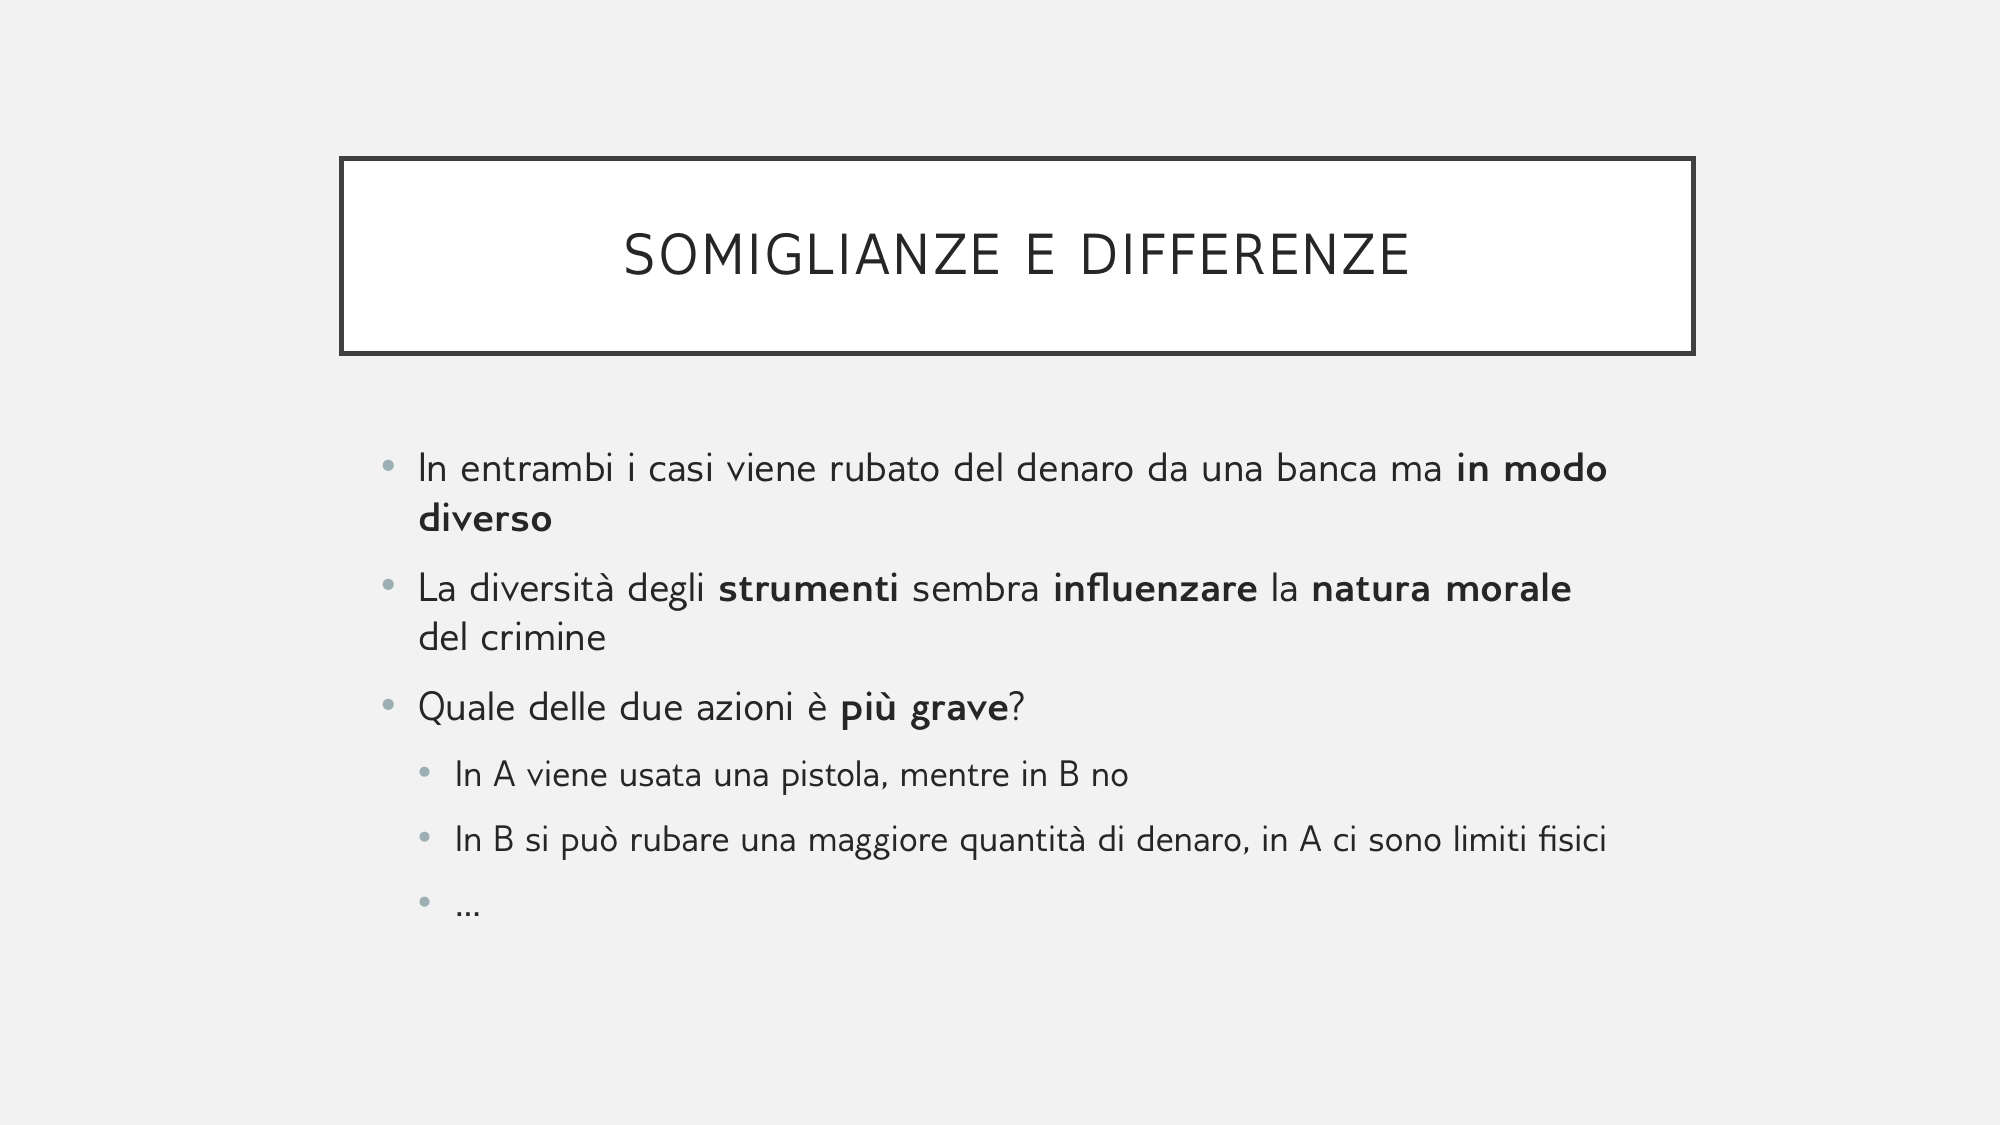

# Somiglianze e differenze
In entrambi i casi viene rubato del denaro da una banca ma in modo diverso
La diversità degli strumenti sembra influenzare la natura morale del crimine
Quale delle due azioni è più grave?
In A viene usata una pistola, mentre in B no
In B si può rubare una maggiore quantità di denaro, in A ci sono limiti fisici
…